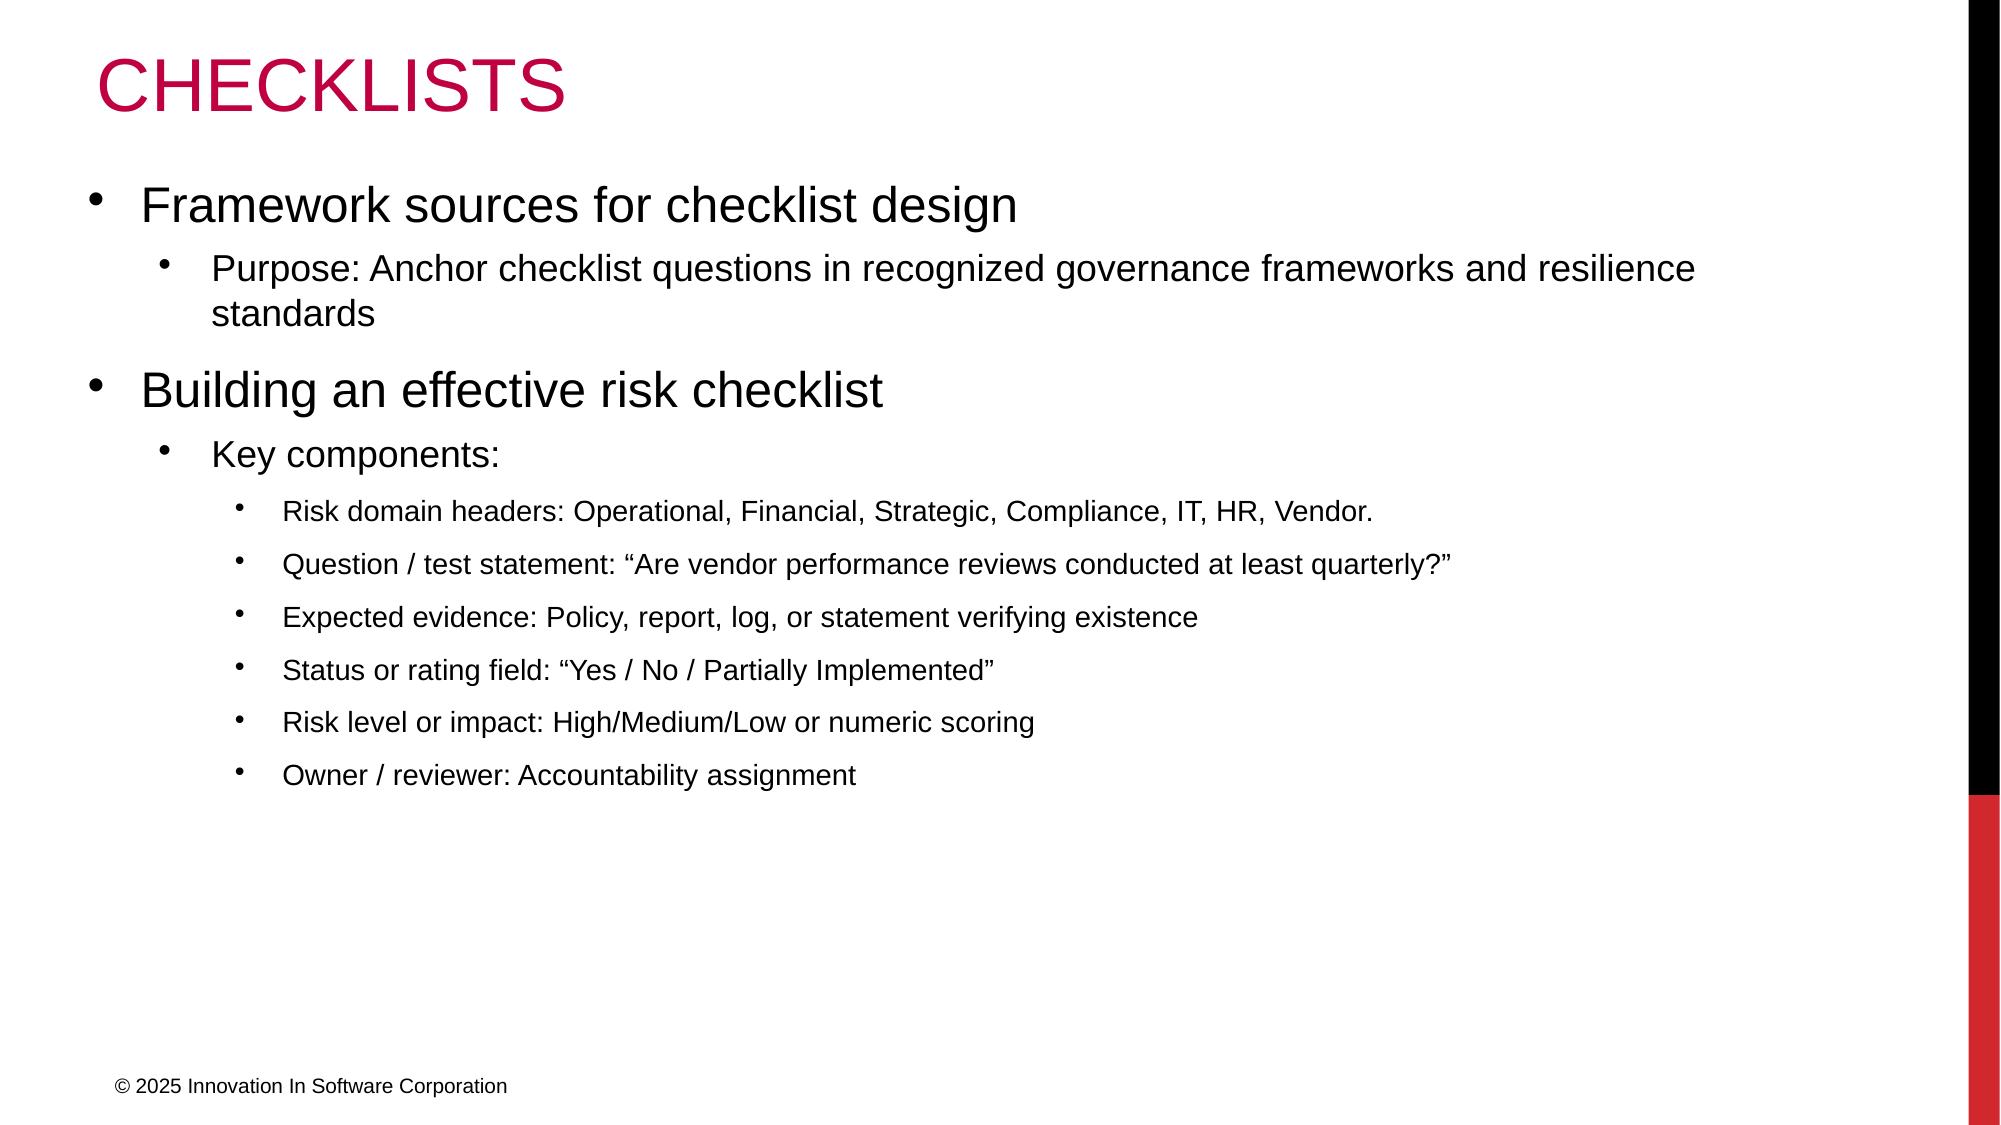

# Checklists
Framework sources for checklist design
Purpose: Anchor checklist questions in recognized governance frameworks and resilience standards
Building an effective risk checklist
Key components:
Risk domain headers: Operational, Financial, Strategic, Compliance, IT, HR, Vendor.
Question / test statement: “Are vendor performance reviews conducted at least quarterly?”
Expected evidence: Policy, report, log, or statement verifying existence
Status or rating field: “Yes / No / Partially Implemented”
Risk level or impact: High/Medium/Low or numeric scoring
Owner / reviewer: Accountability assignment
© 2025 Innovation In Software Corporation